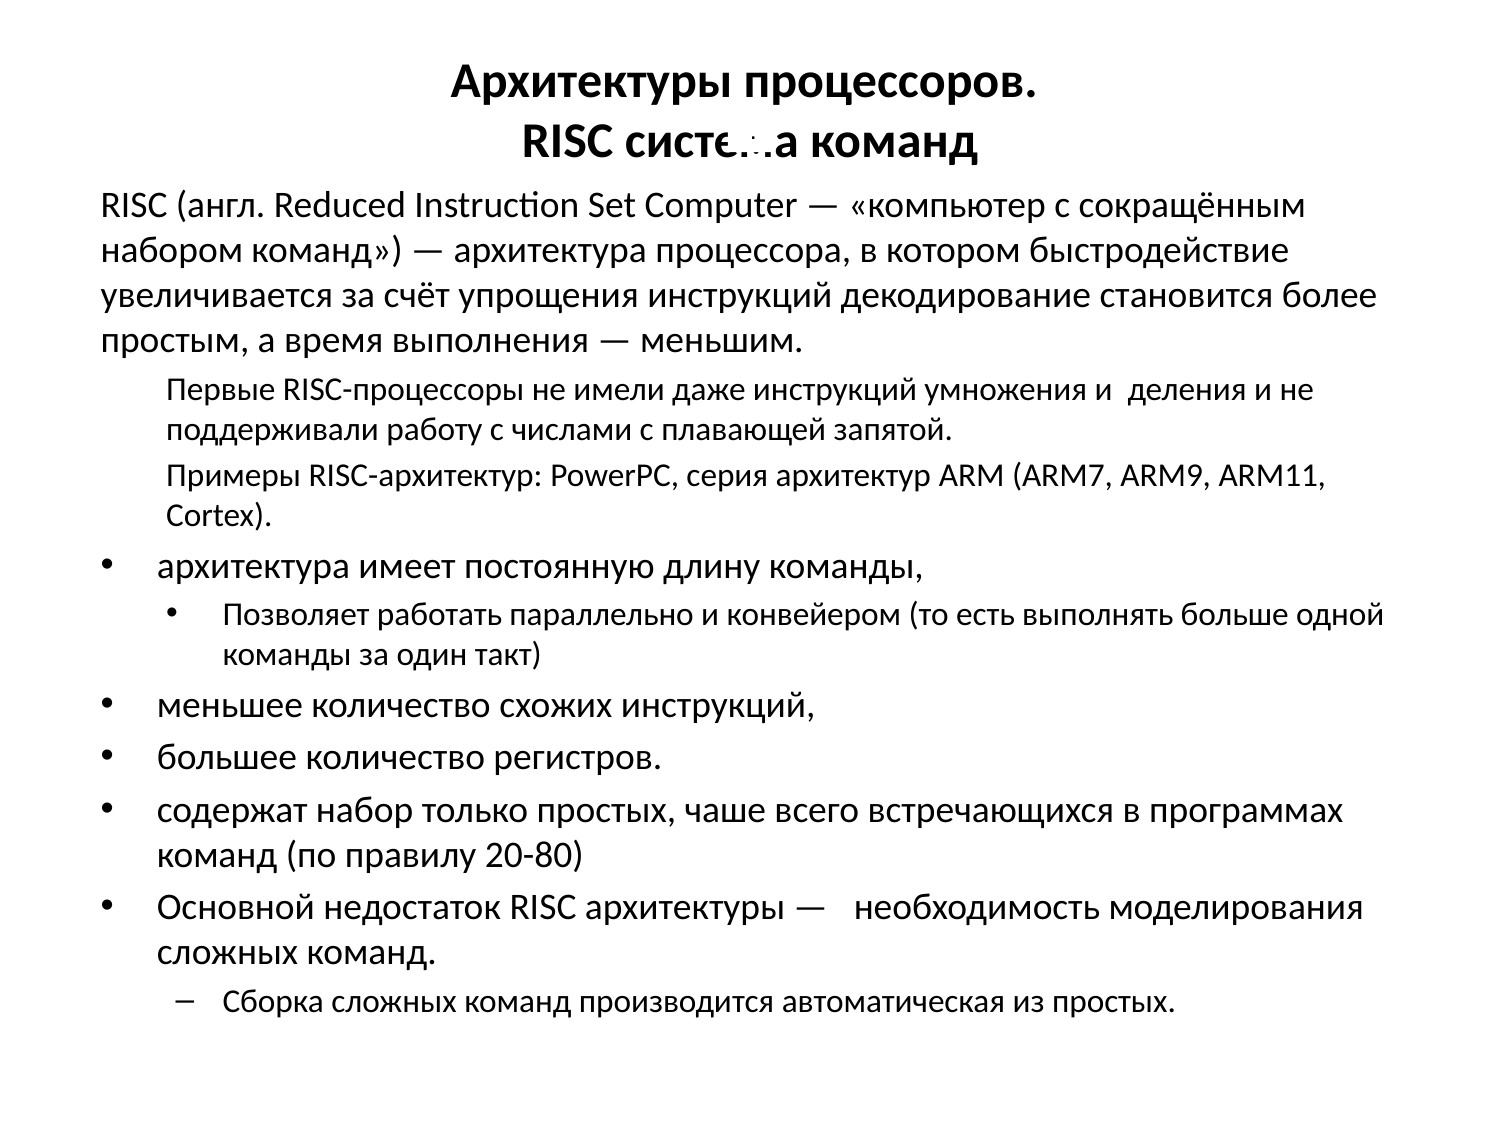

# Архитектуры процессоров. RISC система команд
 .
RISC (англ. Reduced Instruction Set Computer — «компьютер с сокращённым набором команд») — архитектура процессора, в котором быстродействие увеличивается за счёт упрощения инструкций декодирование становится более простым, а время выполнения — меньшим.
Первые RISC-процессоры не имели даже инструкций умножения и  деления и не поддерживали работу с числами с плавающей запятой.
Примеры RISC-архитектур: PowerPC, серия архитектур ARM (ARM7, ARM9, ARM11, Cortex).
архитектура имеет постоянную длину команды,
Позволяет работать параллельно и конвейером (то есть выполнять больше одной команды за один такт)
меньшее количество схожих инструкций,
большее количество регистров.
содержат набор только простых, чаше всего встречающихся в программах команд (по правилу 20-80)
Основной недостаток RISC архитектуры —   необходимость моделирования сложных команд.
Сборка сложных команд производится автоматическая из простых.